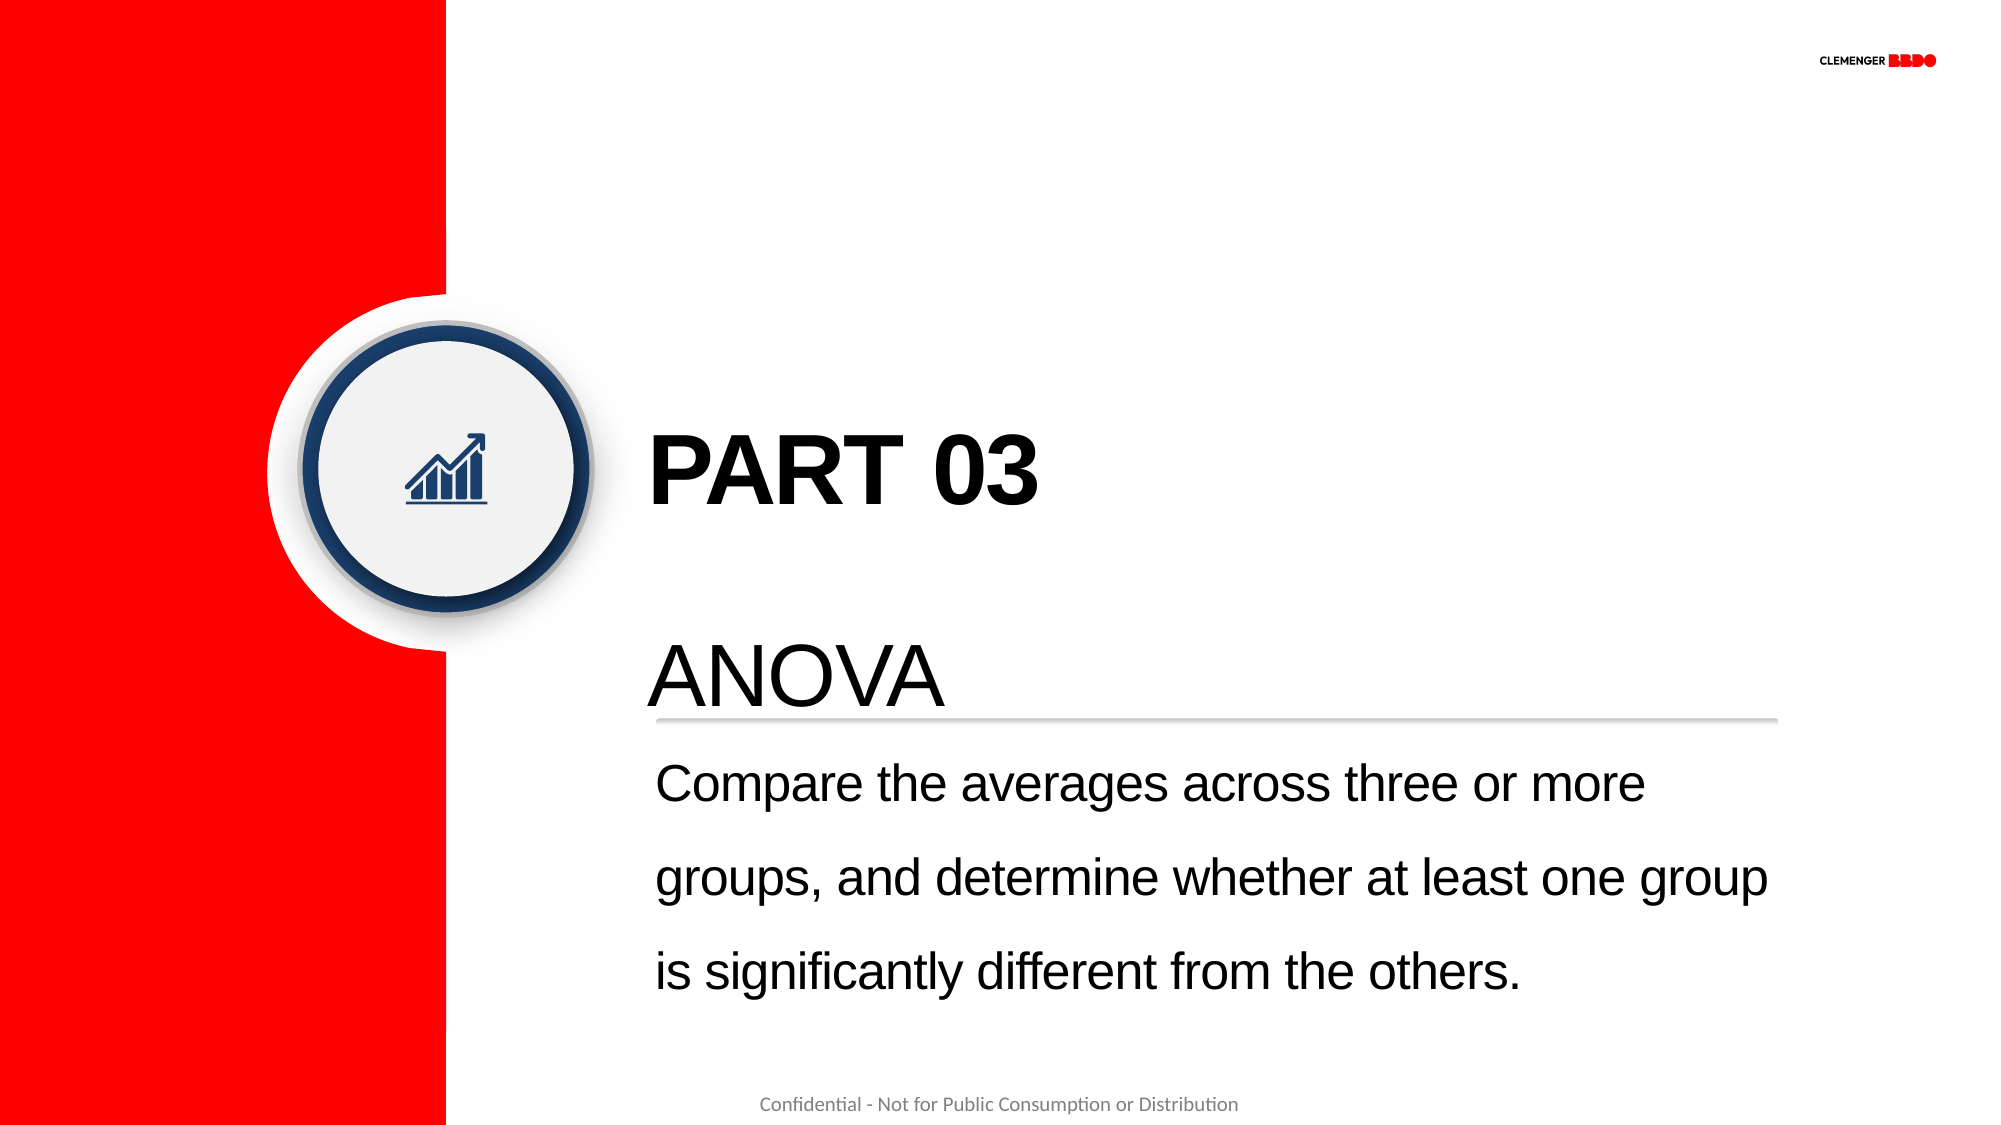

PART 03

ANOVA
Compare the averages across three or more groups, and determine whether at least one group is significantly different from the others.